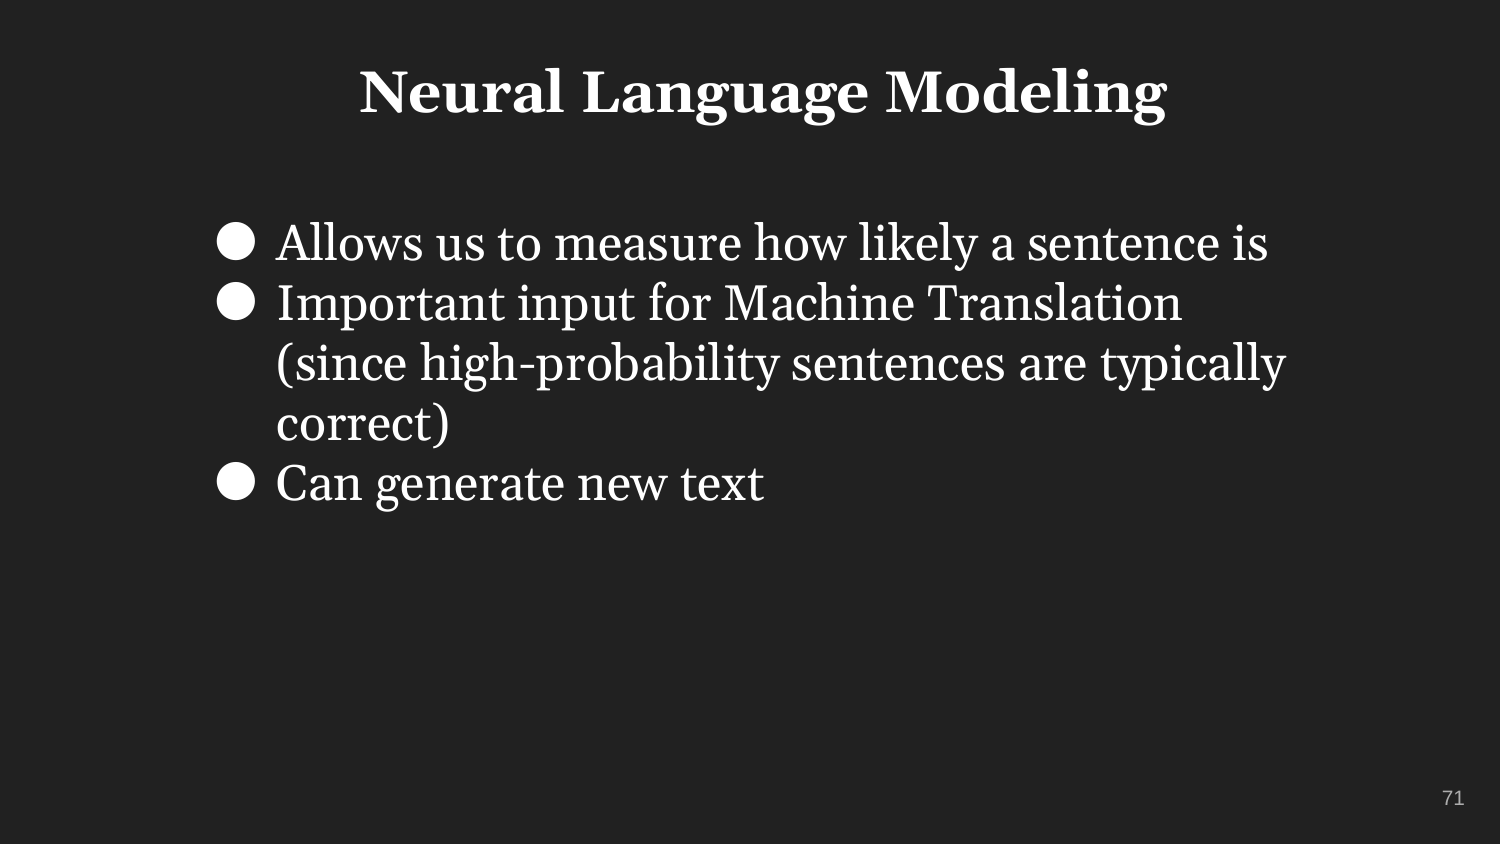

# Neural Language Modeling
Allows us to measure how likely a sentence is
Important input for Machine Translation (since high-probability sentences are typically correct)
Can generate new text
71